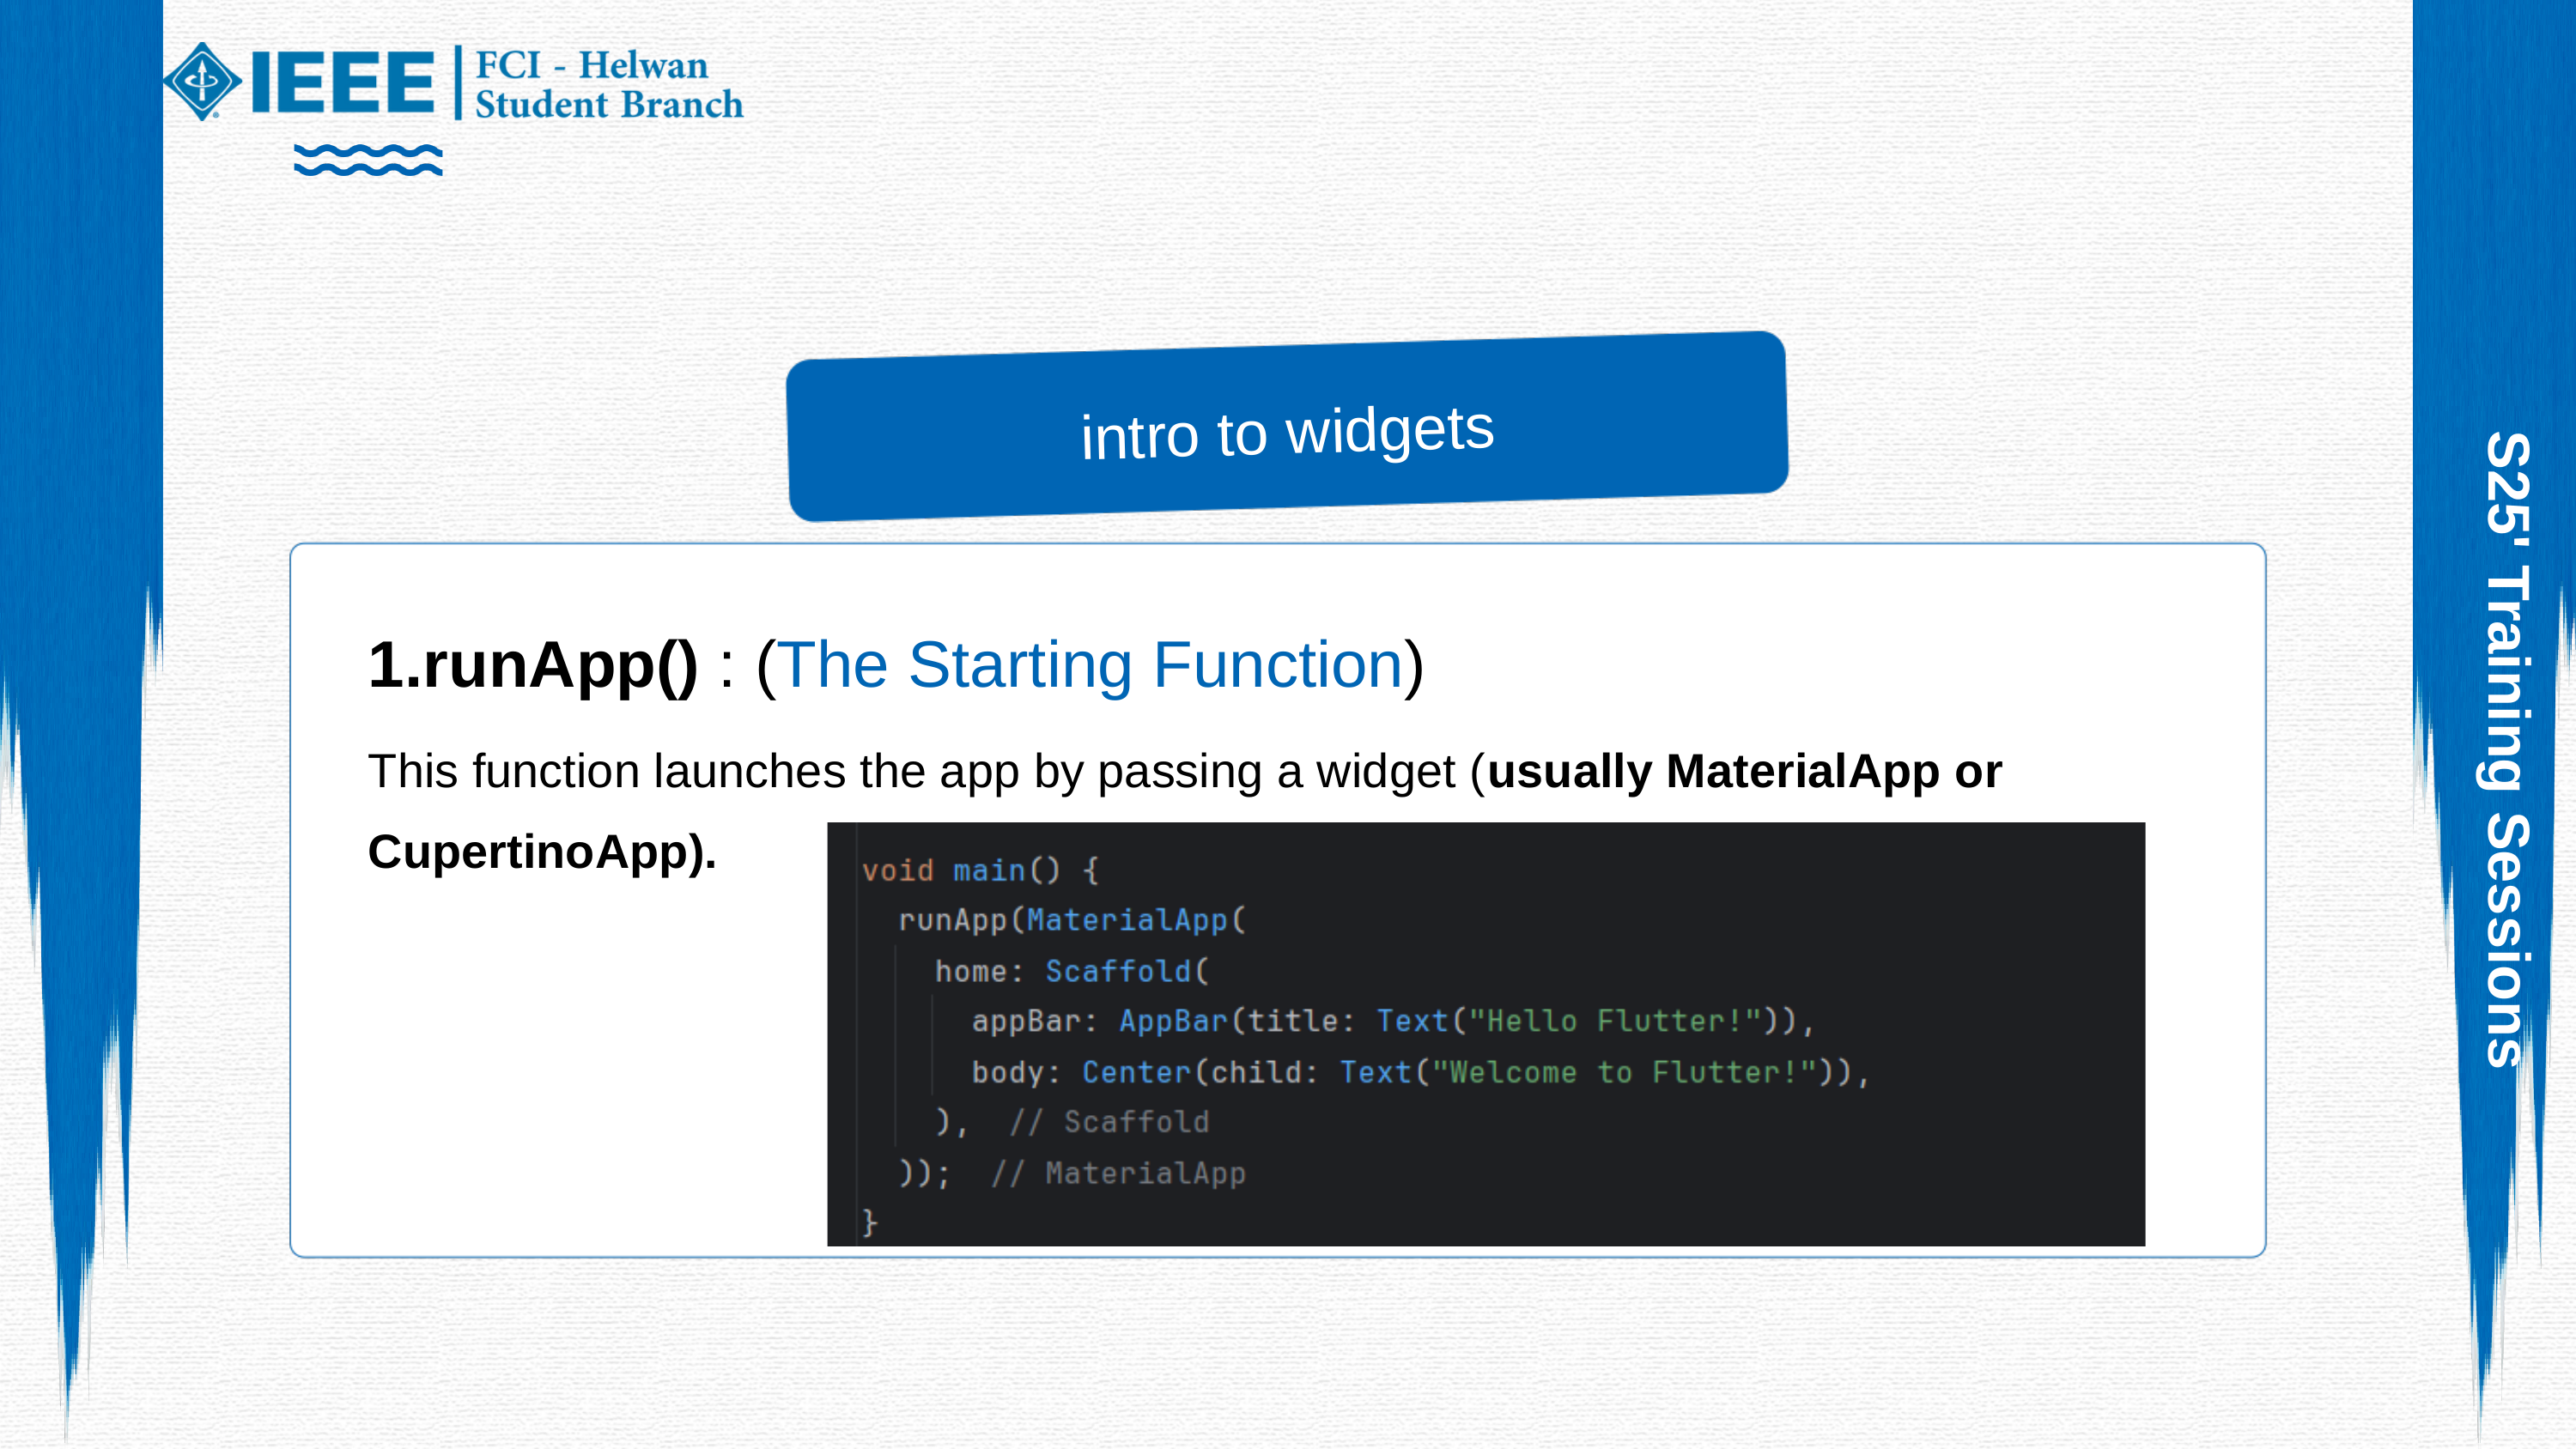

intro to widgets

1.runApp() : (The Starting Function)

S25' Training Sessions
This function launches the app by passing a widget (usually MaterialApp or CupertinoApp).